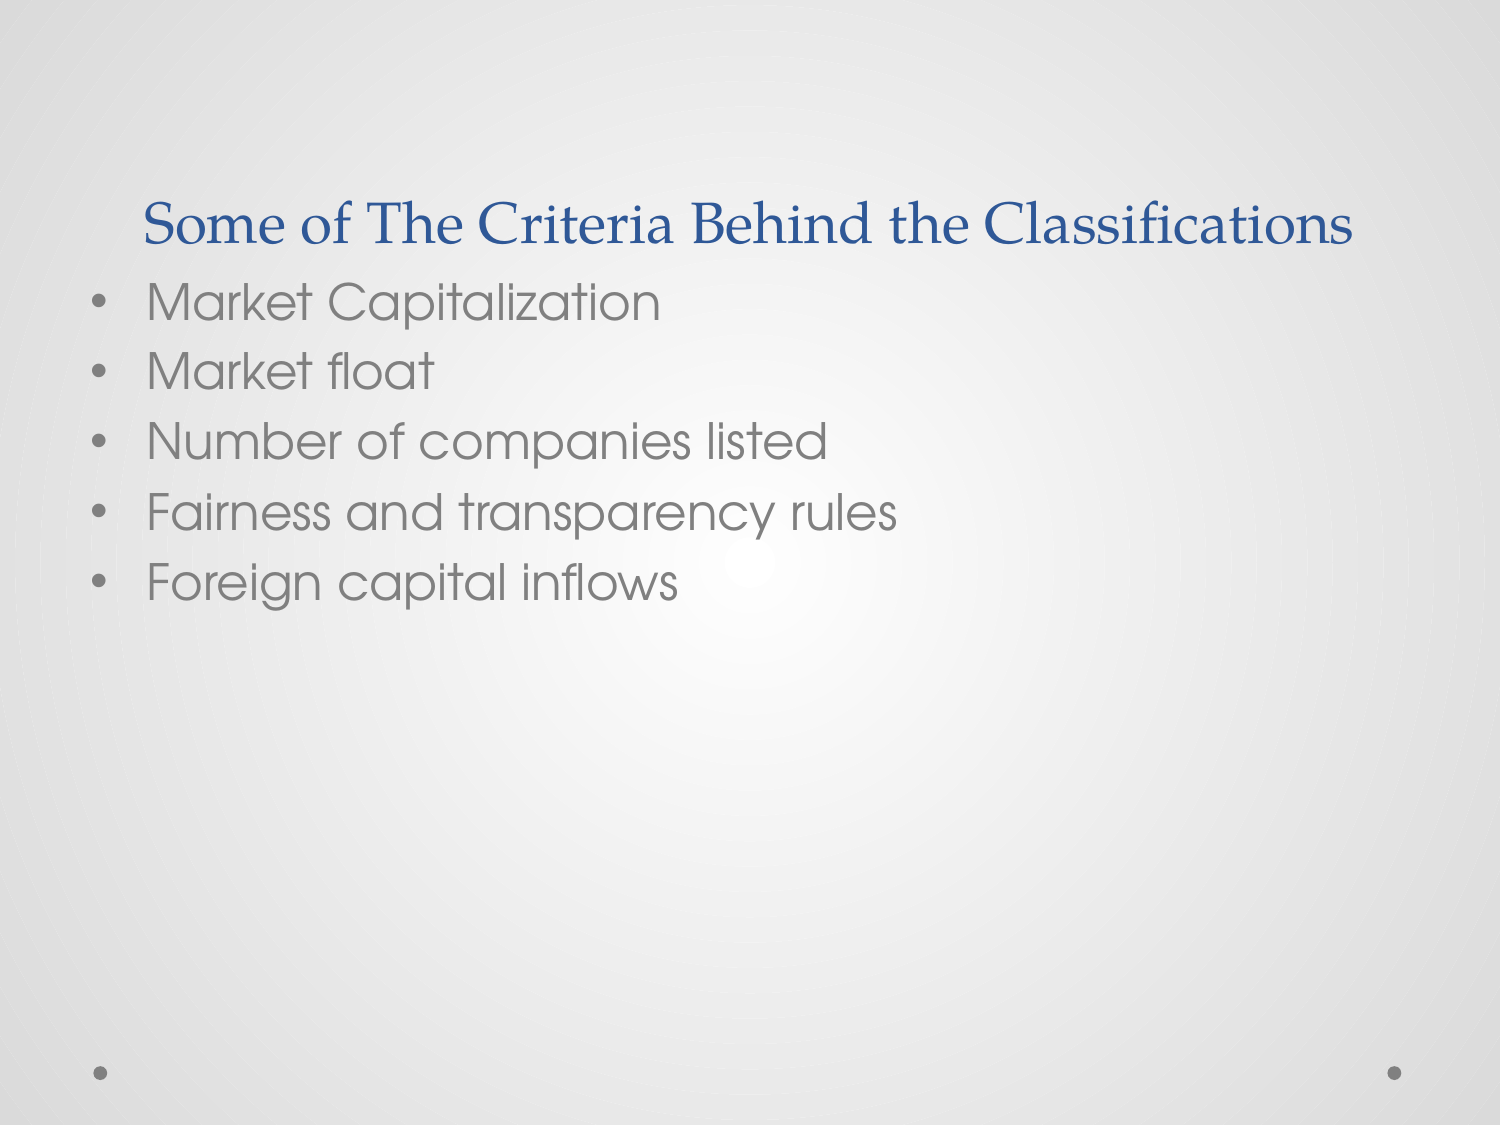

# Some of The Criteria Behind the Classifications
Market Capitalization
Market float
Number of companies listed
Fairness and transparency rules
Foreign capital inflows